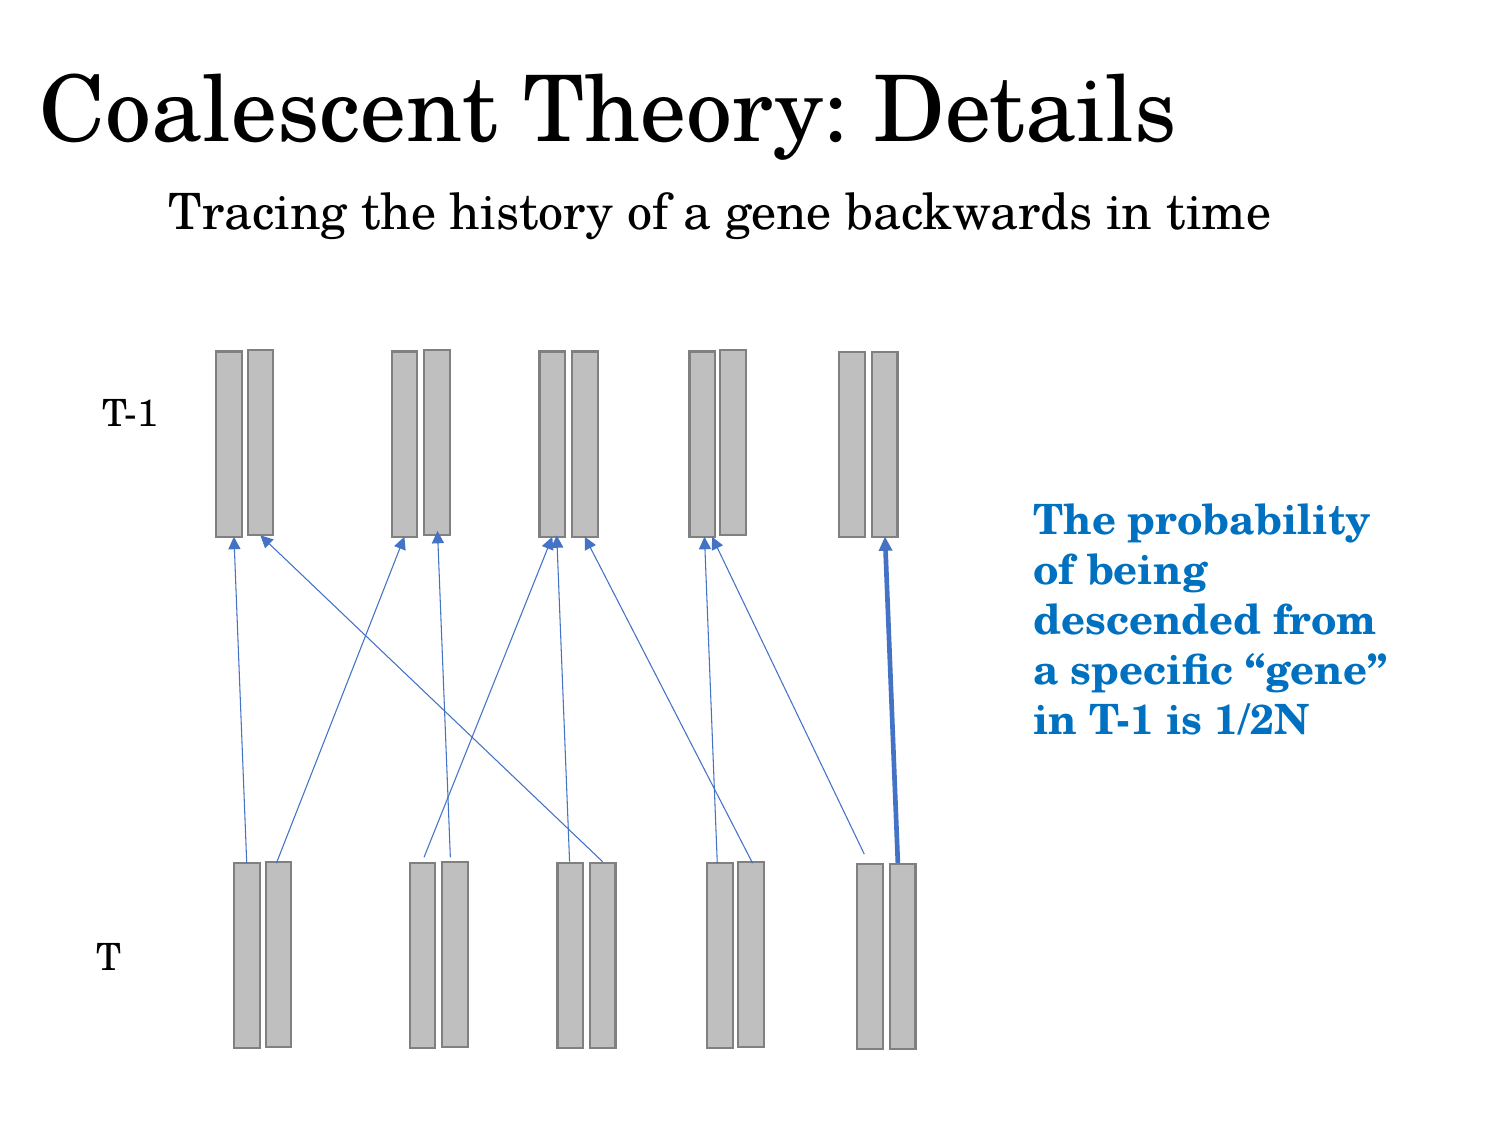

# Coalescent Theory: Details
Tracing the history of a gene backwards in time

T-1
The probability of being descended from a specific “gene” in T-1 is 1/2N

T